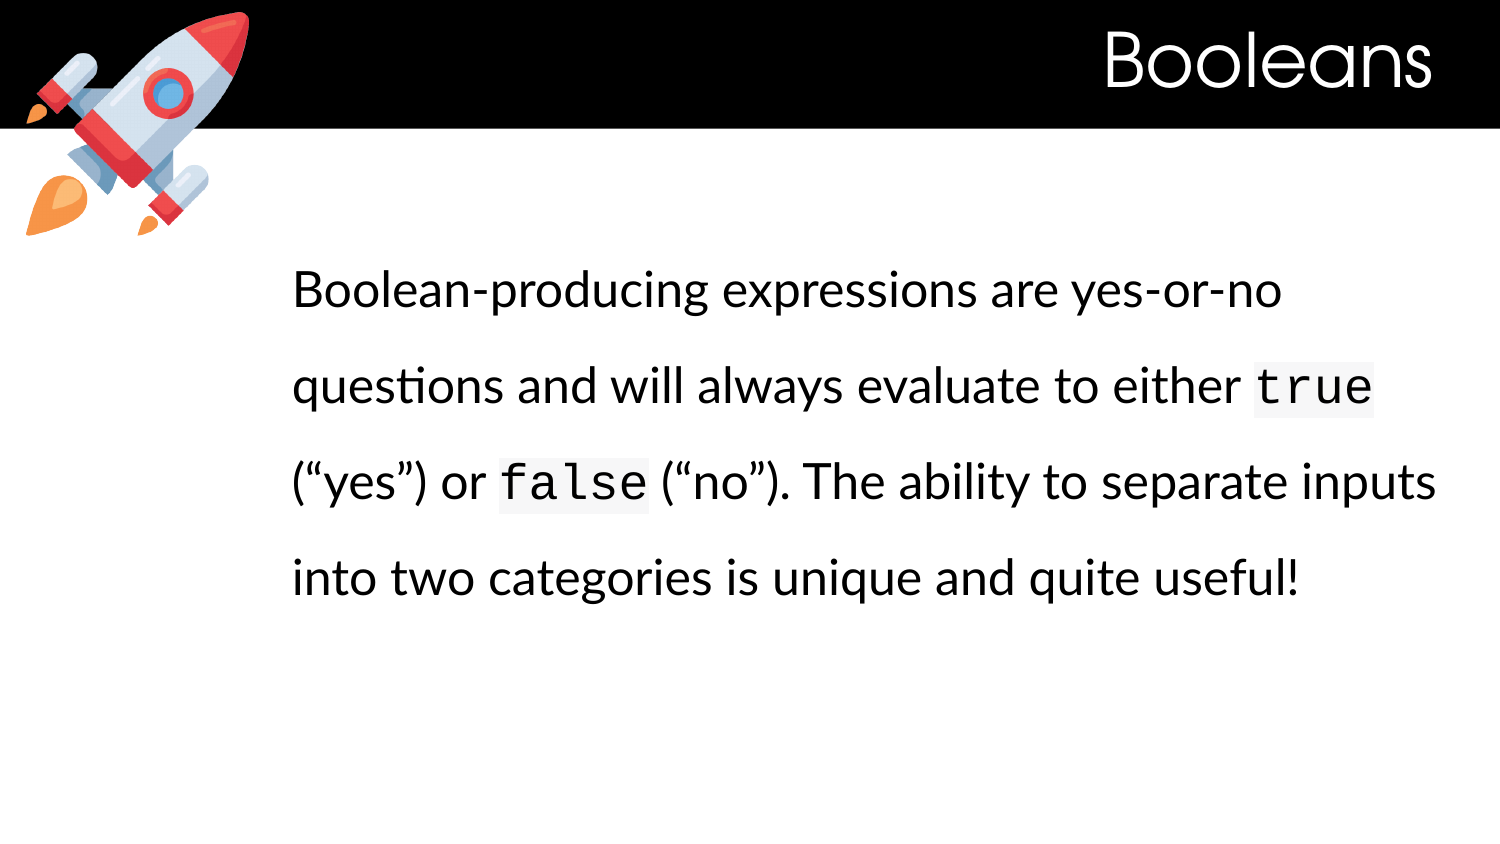

# Booleans
Boolean-producing expressions are yes-or-no questions and will always evaluate to either true (“yes”) or false (“no”). The ability to separate inputs into two categories is unique and quite useful!